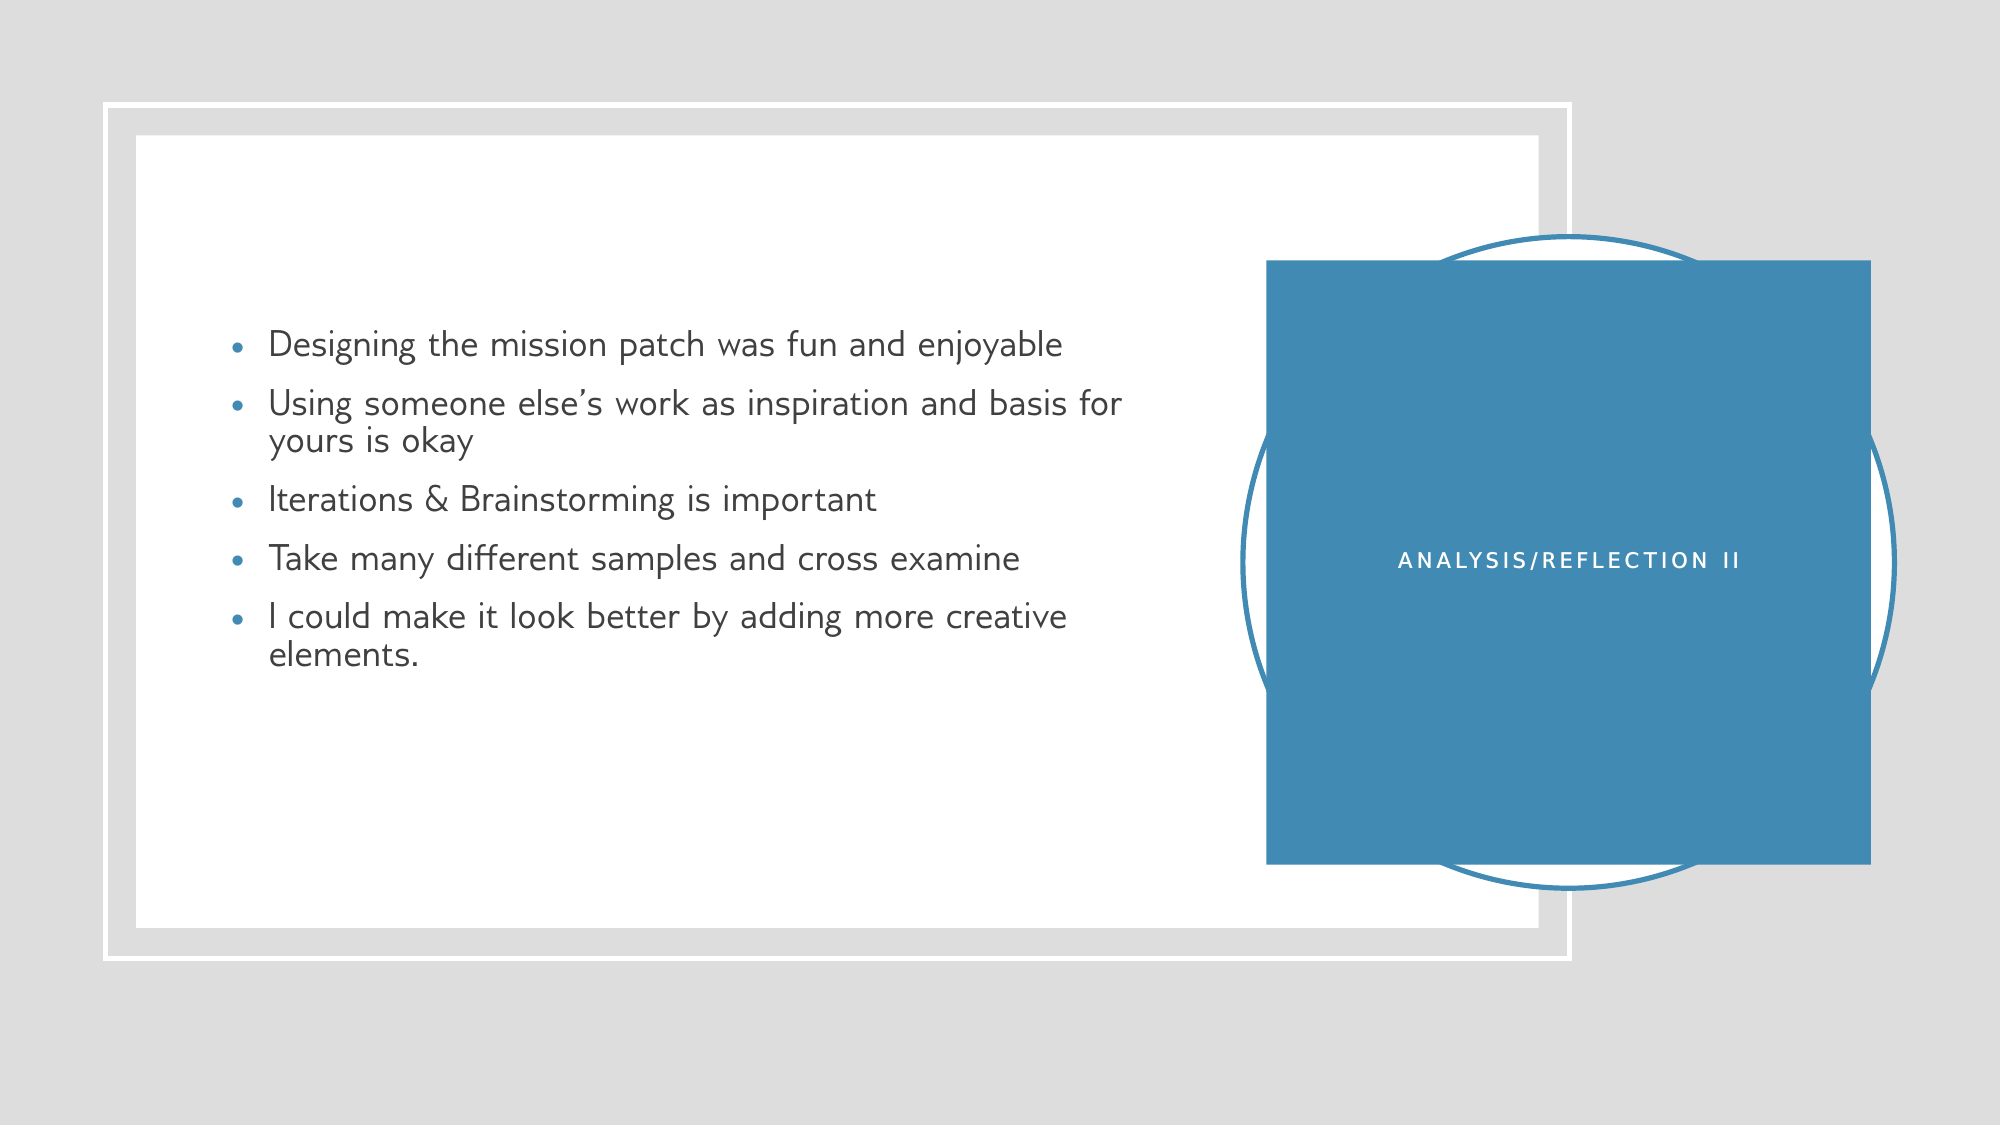

Designing the mission patch was fun and enjoyable
Using someone else’s work as inspiration and basis for yours is okay
Iterations & Brainstorming is important
Take many different samples and cross examine
I could make it look better by adding more creative elements.

# Analysis/Reflection II